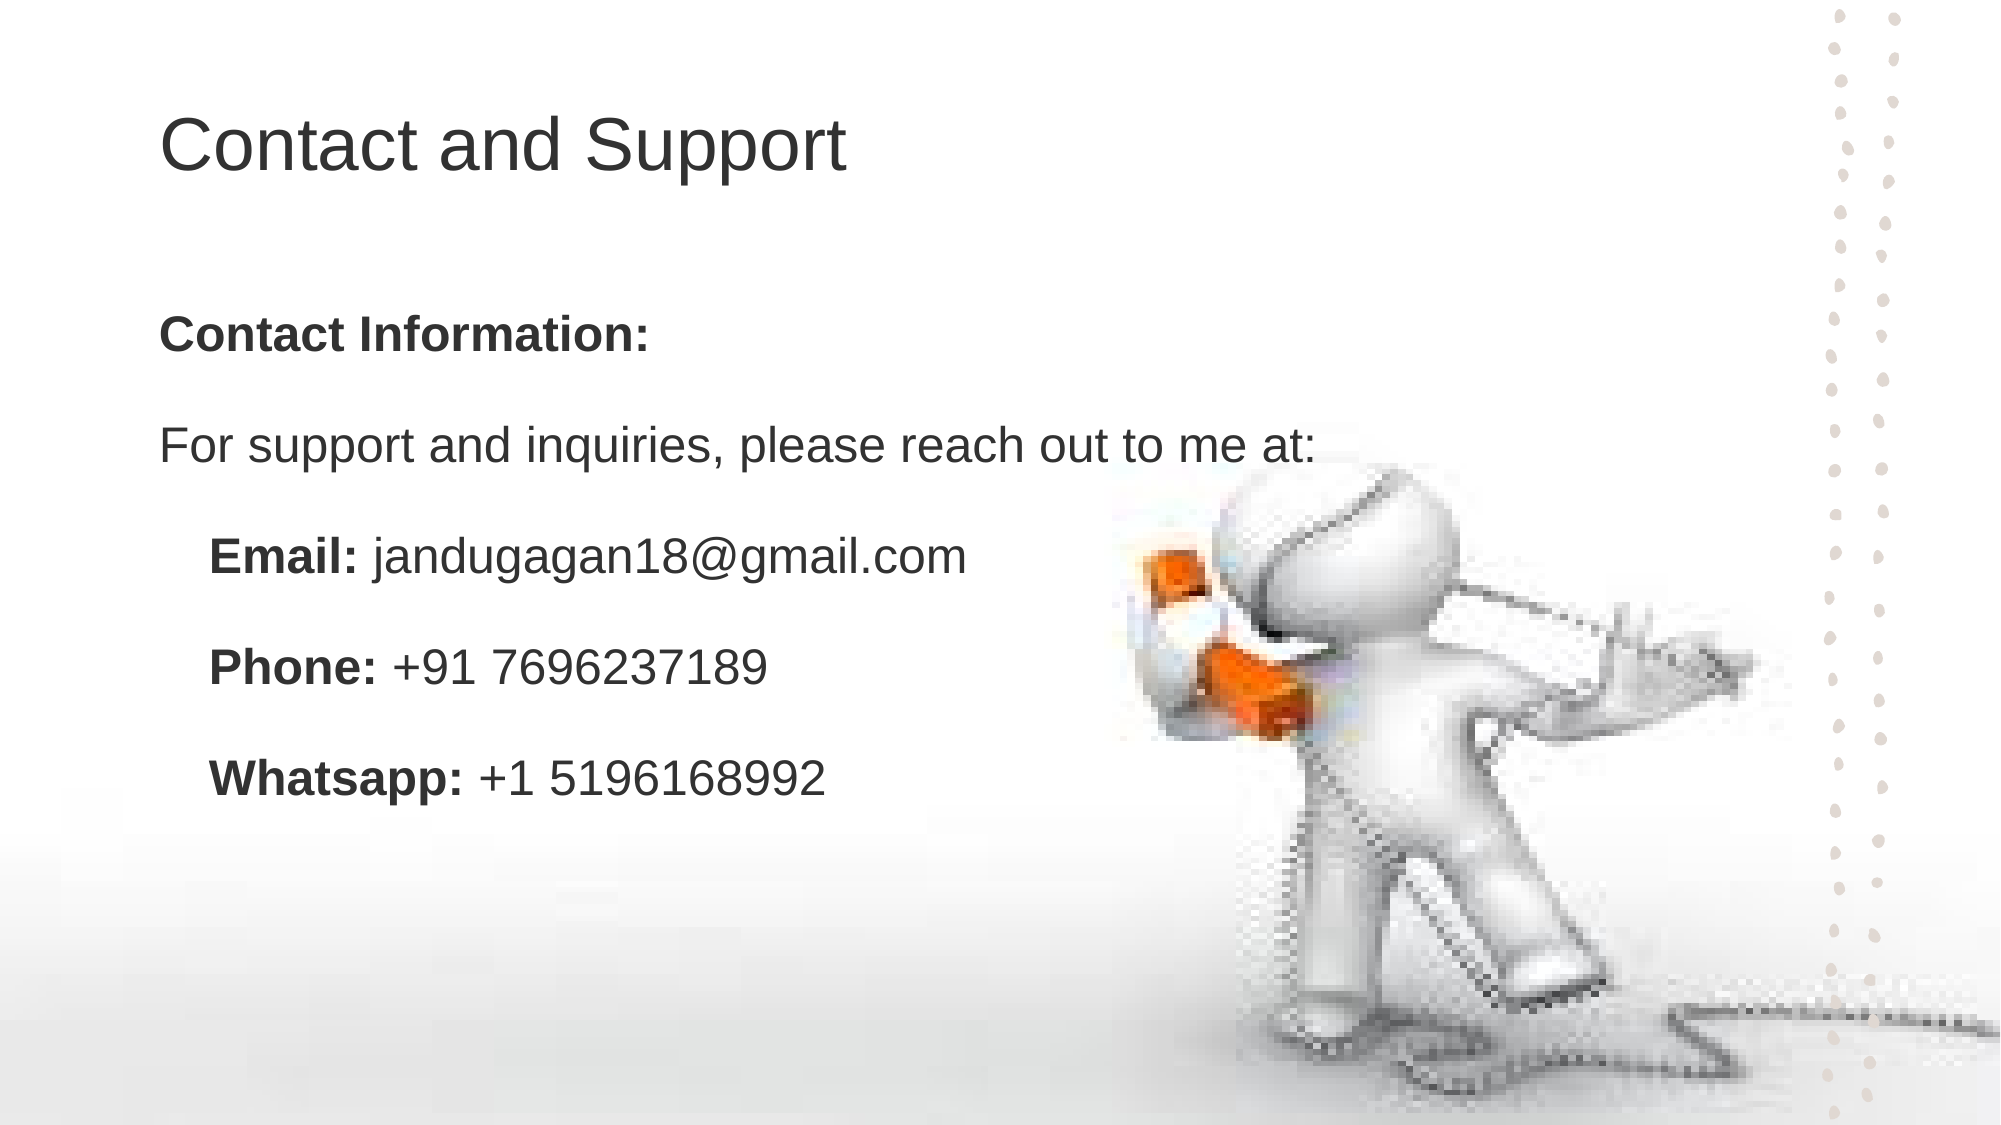

# Contact and Support
Contact Information:
For support and inquiries, please reach out to me at:
 Email: jandugagan18@gmail.com
 Phone: +91 7696237189
 Whatsapp: +1 5196168992